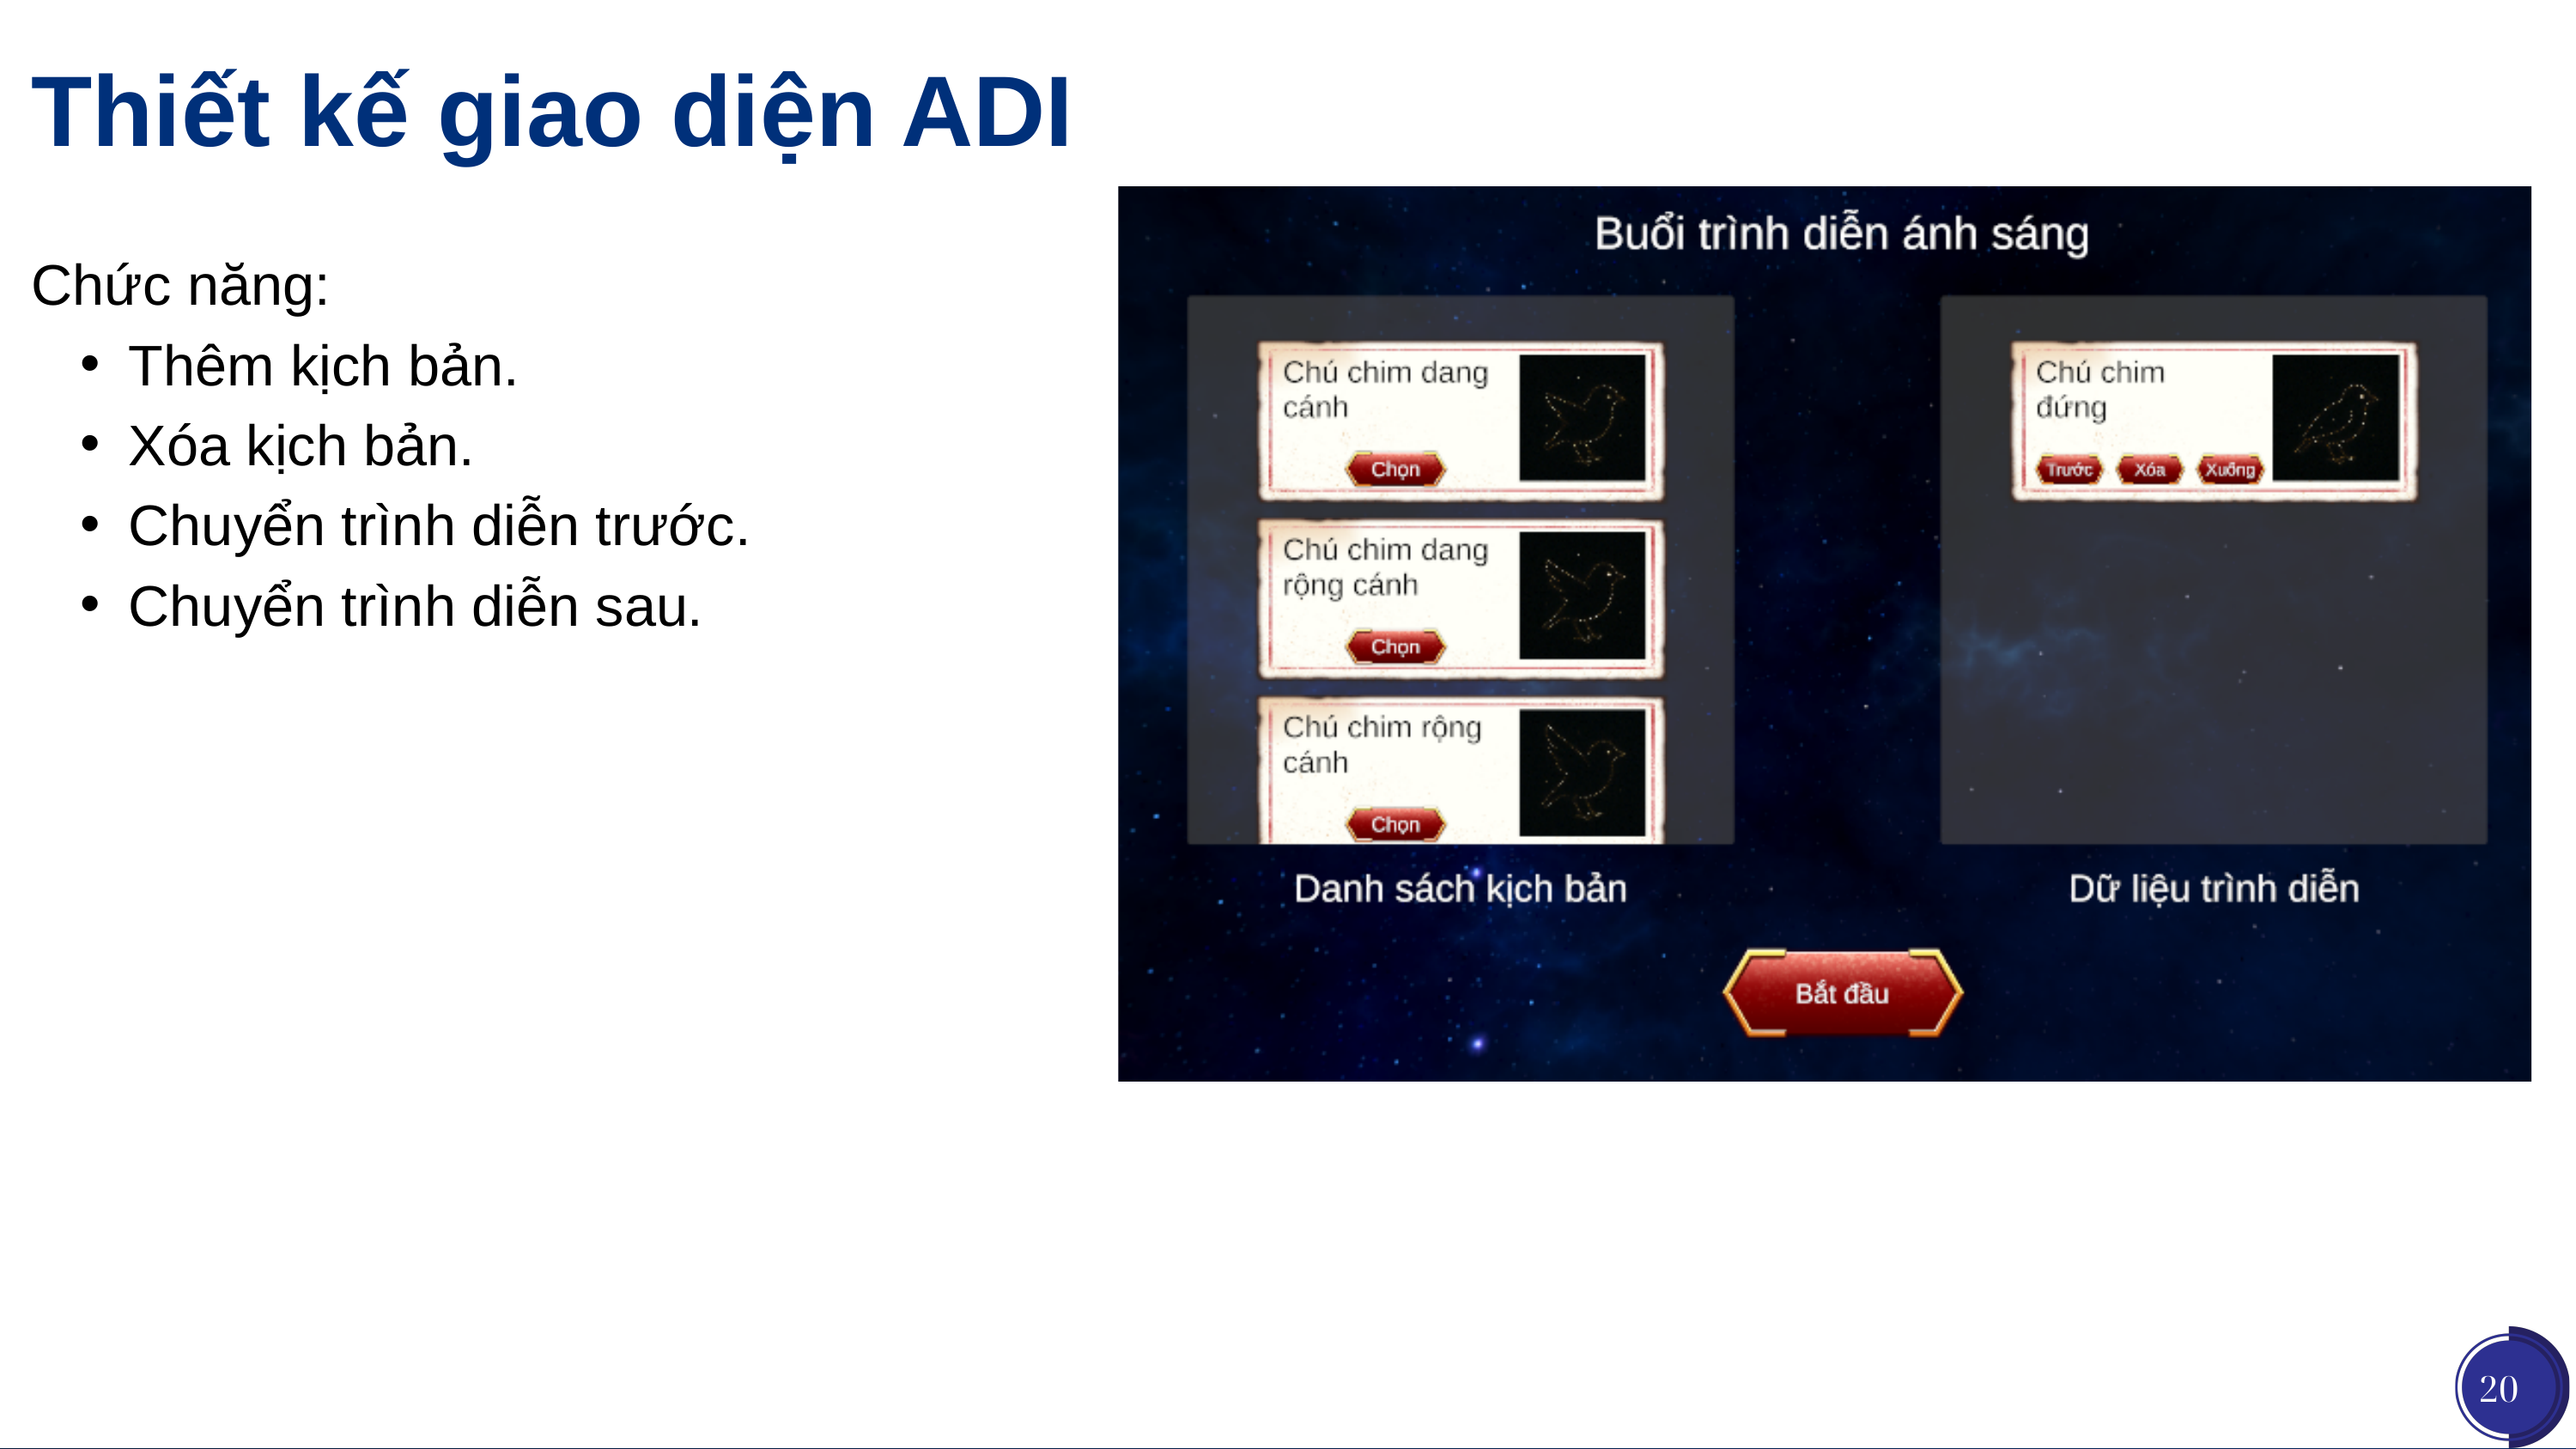

Thiết kế giao diện ADI

Chức năng:
Thêm kịch bản.
Xóa kịch bản.
Chuyển trình diễn trước.
Chuyển trình diễn sau.

20